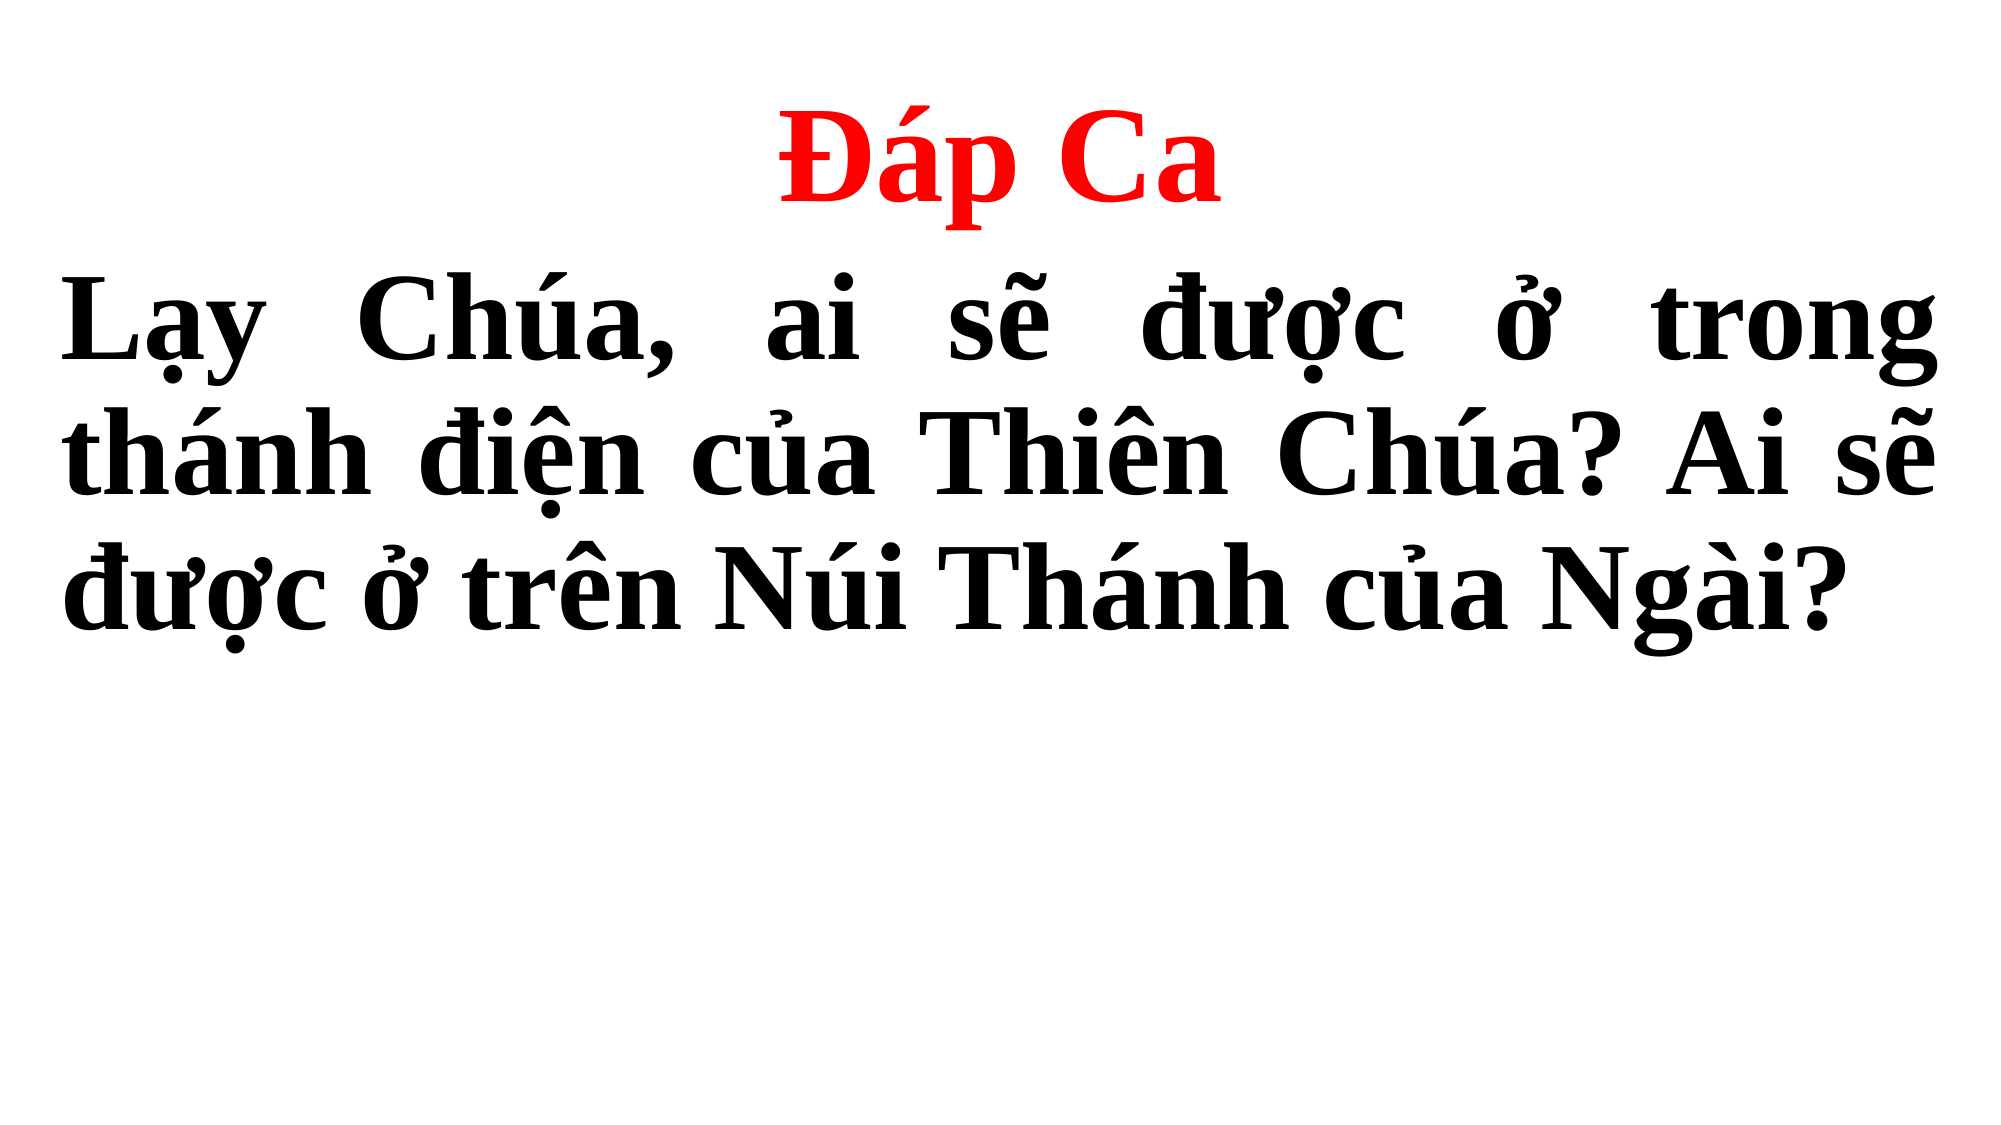

Đáp Ca
Lạy Chúa, ai sẽ được ở trong thánh điện của Thiên Chúa? Ai sẽ được ở trên Núi Thánh của Ngài?